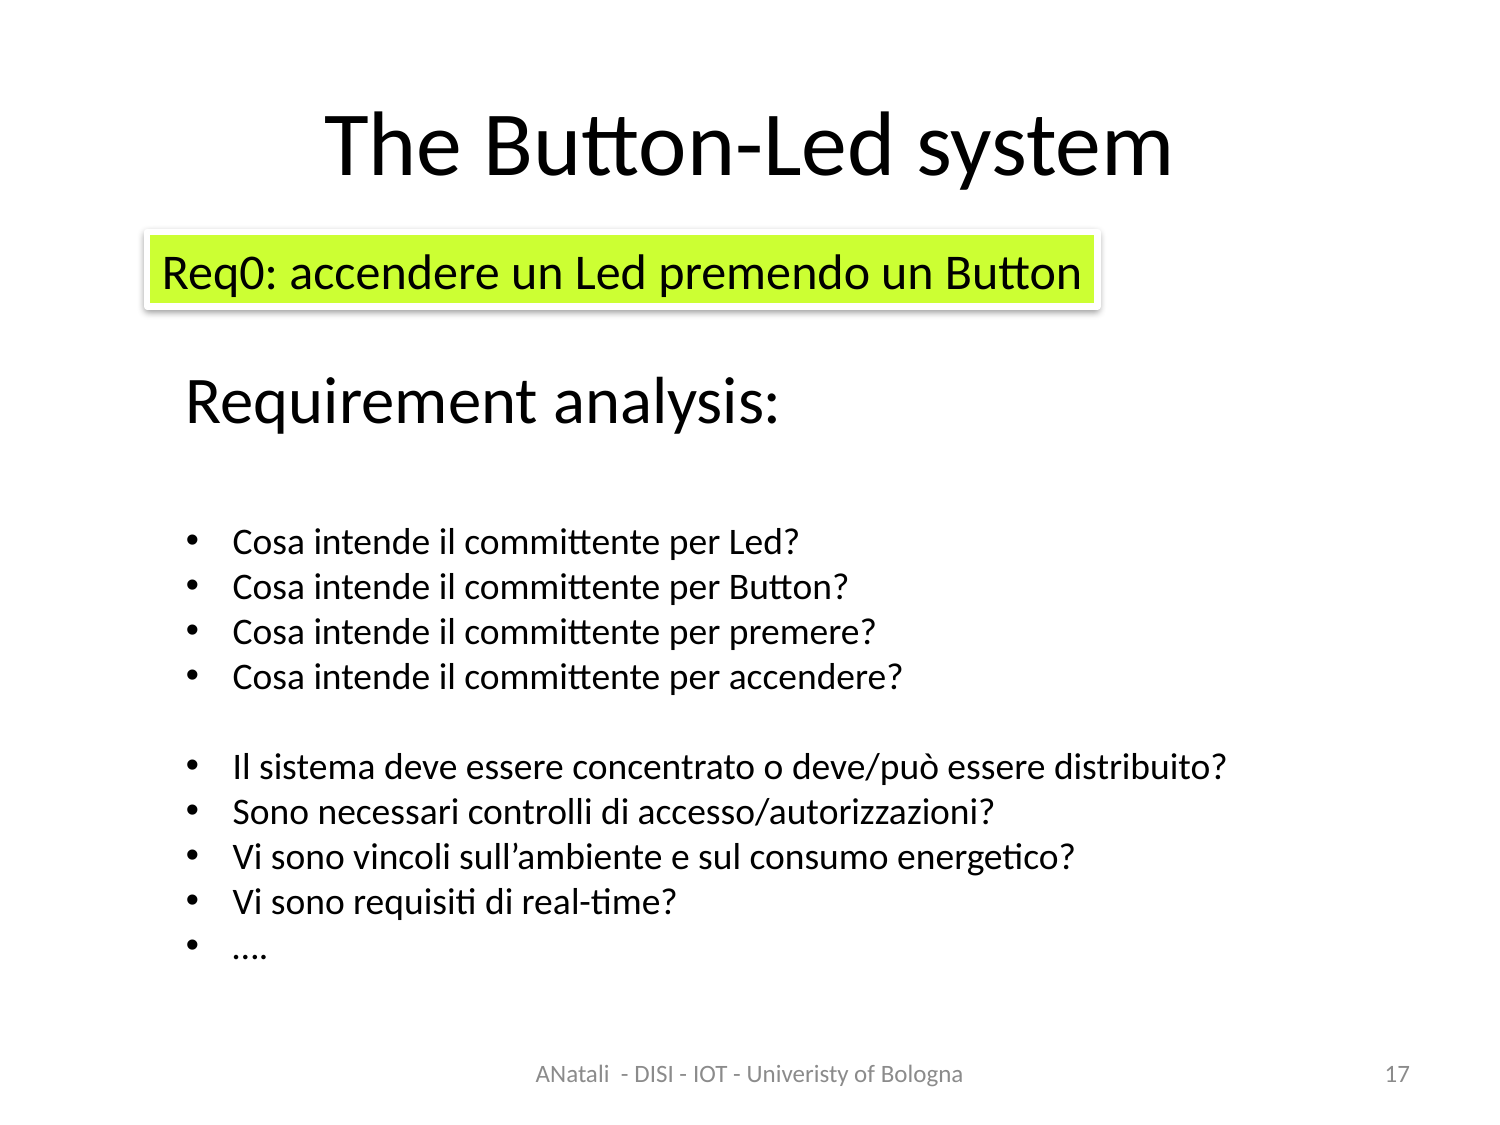

# The Button-Led system
Req0: accendere un Led premendo un Button
Requirement analysis:

Cosa intende il committente per Led?
Cosa intende il committente per Button?
Cosa intende il committente per premere?
Cosa intende il committente per accendere?

Il sistema deve essere concentrato o deve/può essere distribuito?
Sono necessari controlli di accesso/autorizzazioni?
Vi sono vincoli sull’ambiente e sul consumo energetico?
Vi sono requisiti di real-time?
….

ANatali  - DISI - IOT - Univeristy of Bologna
17